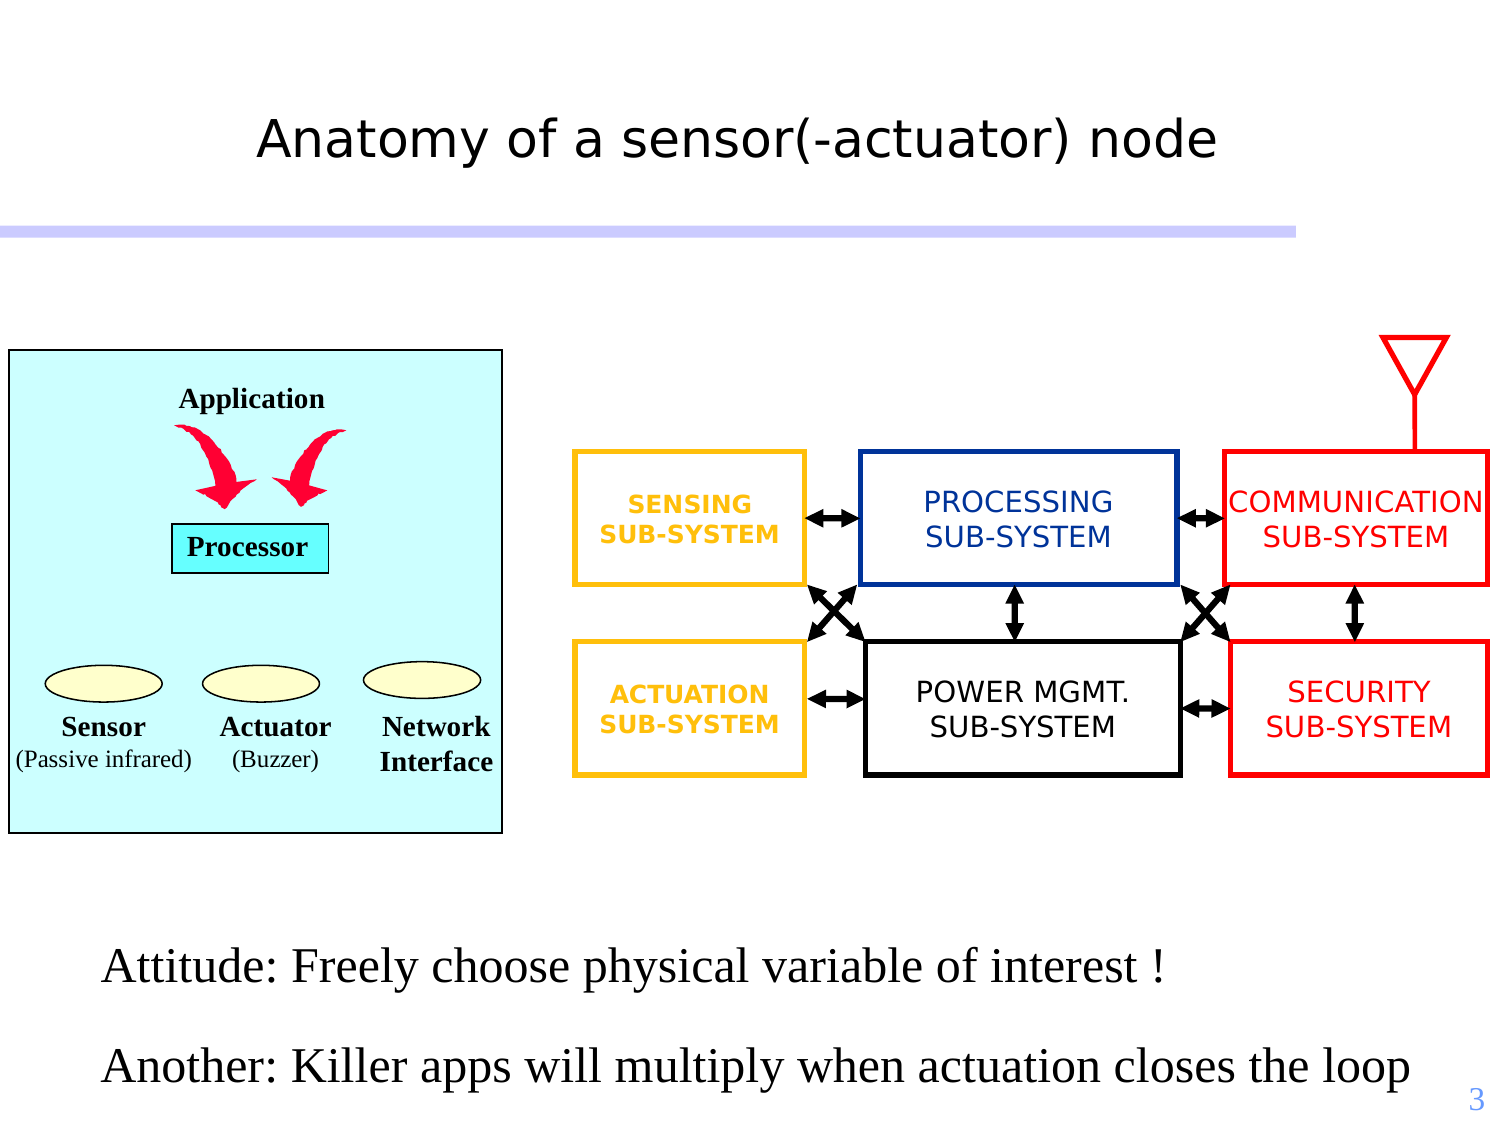

# Anatomy of a sensor(-actuator) node

SENSING
SUB-SYSTEM
PROCESSING
SUB-SYSTEM
COMMUNICATION
SUB-SYSTEM

ACTUATION
SUB-SYSTEM
POWER MGMT.
SUB-SYSTEM
SECURITY
SUB-SYSTEM

         Application

Processor

Actuator
(Buzzer)
Network
Interface
Sensor
(Passive infrared)
Attitude: Freely choose physical variable of interest !
Another: Killer apps will multiply when actuation closes the loop